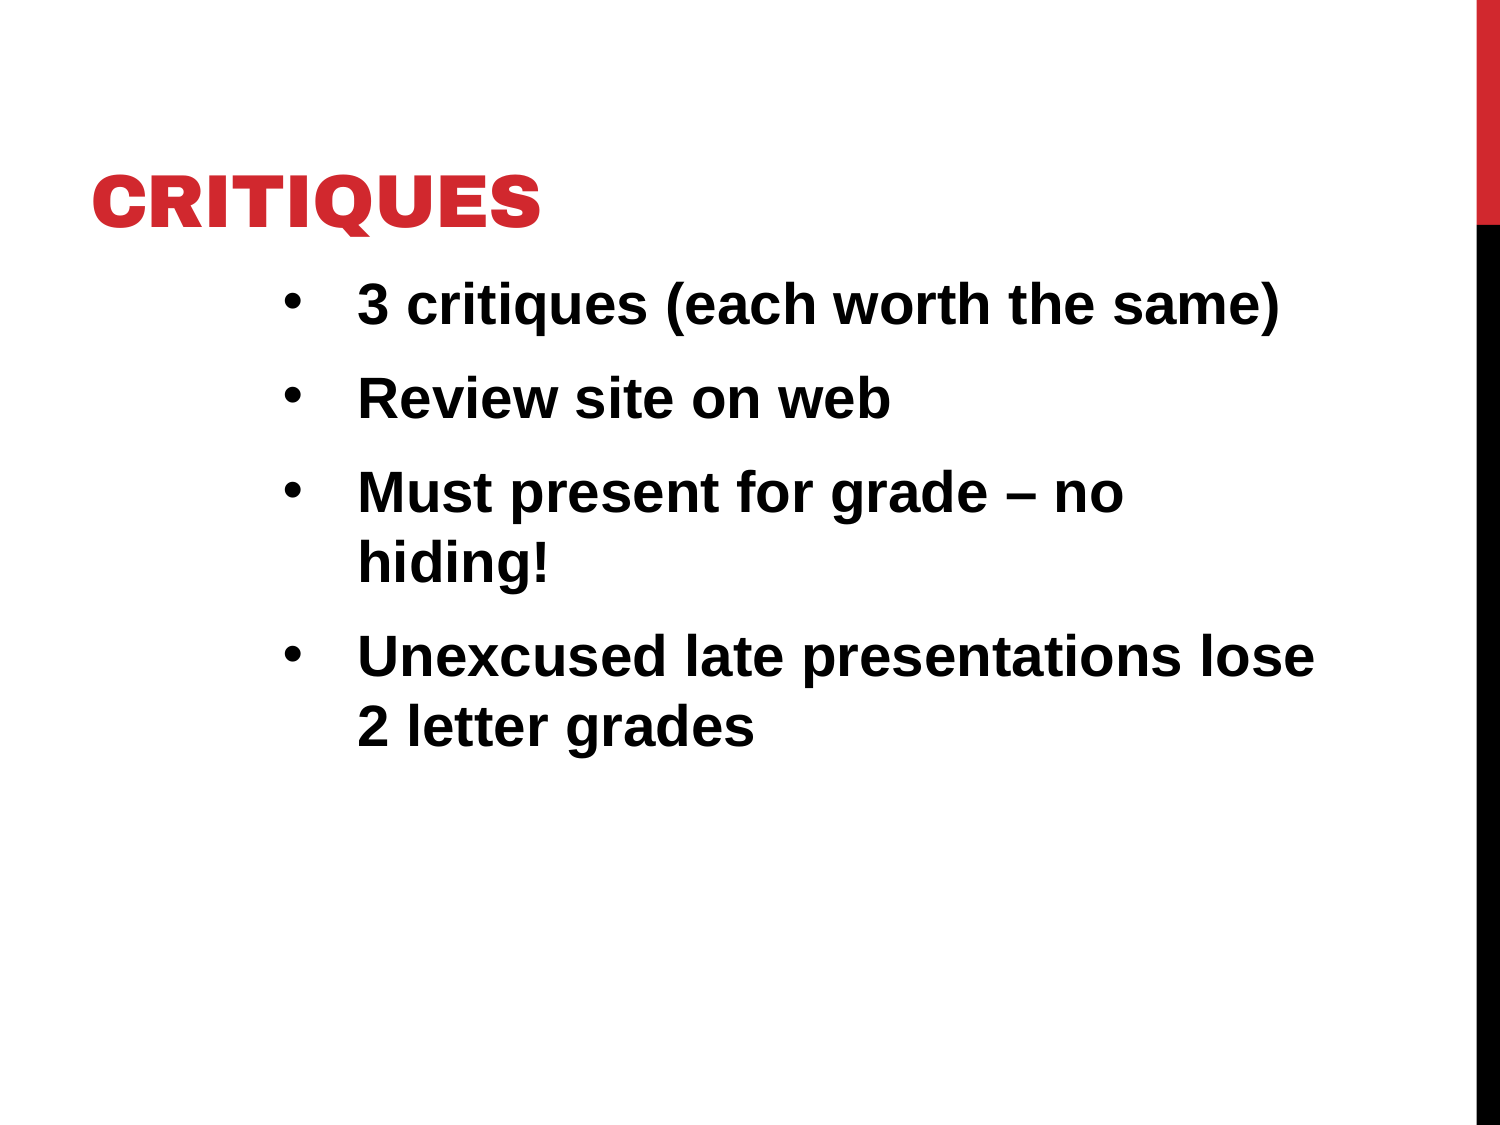

# Critiques
3 critiques (each worth the same)
Review site on web
Must present for grade – no hiding!
Unexcused late presentations lose 2 letter grades